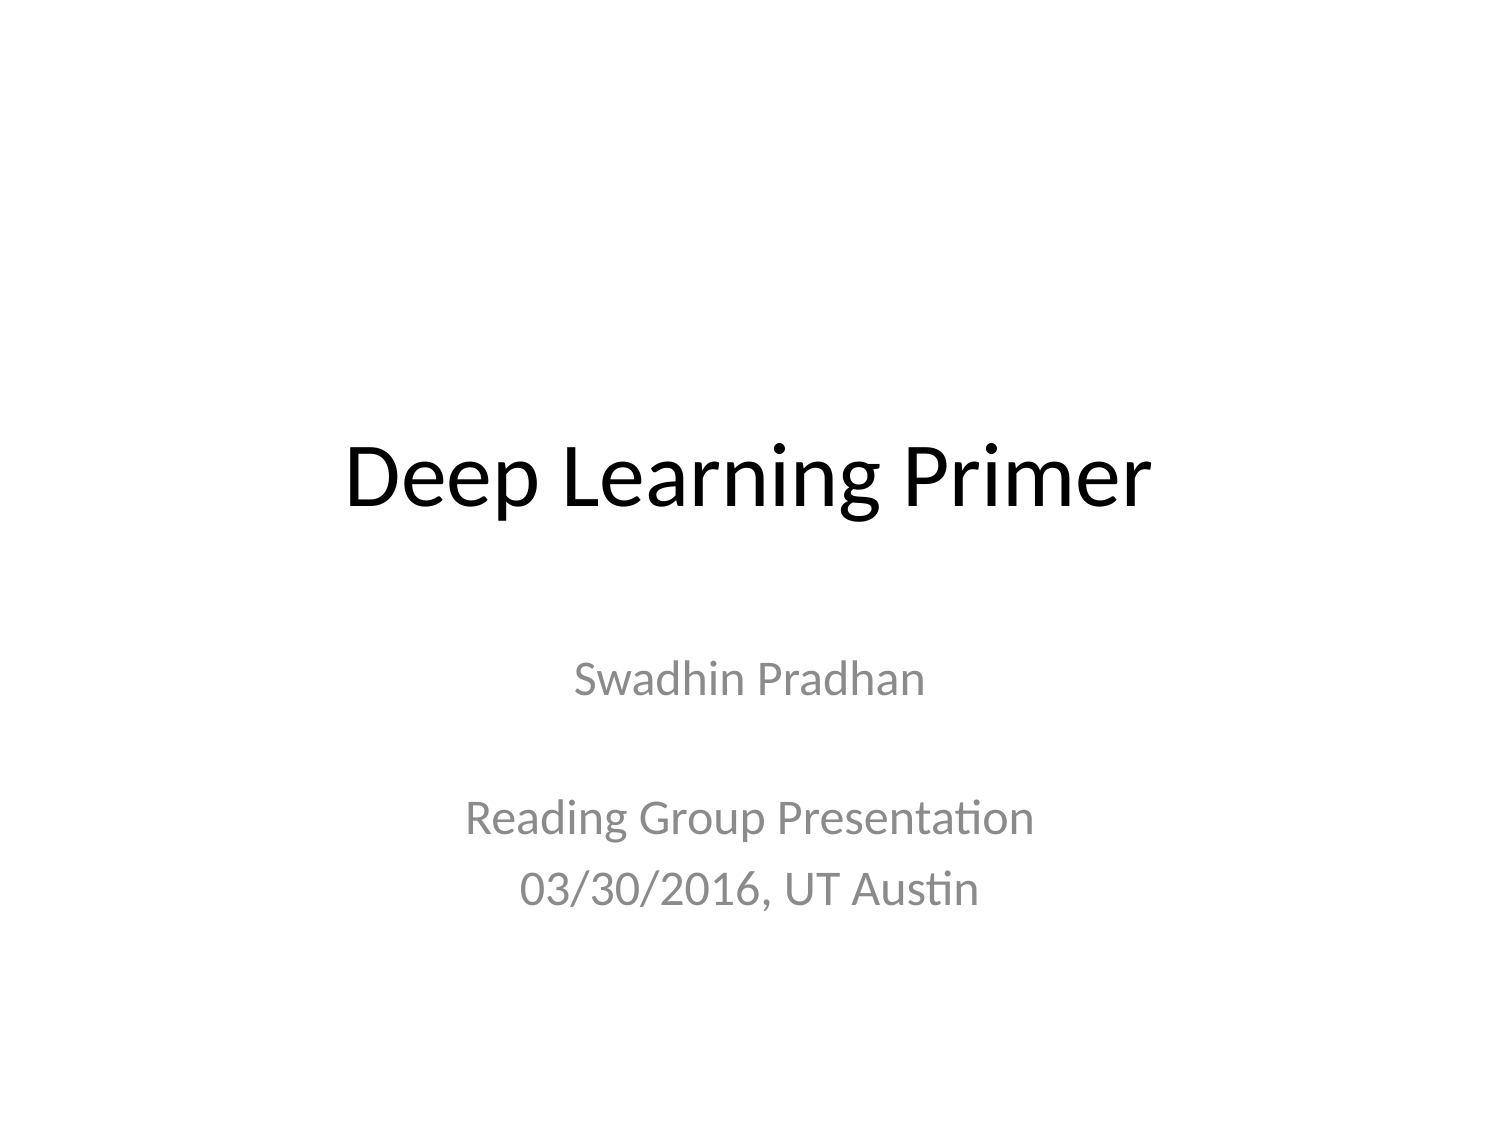

# Deep Learning Primer
Swadhin Pradhan

Reading Group Presentation
03/30/2016, UT Austin